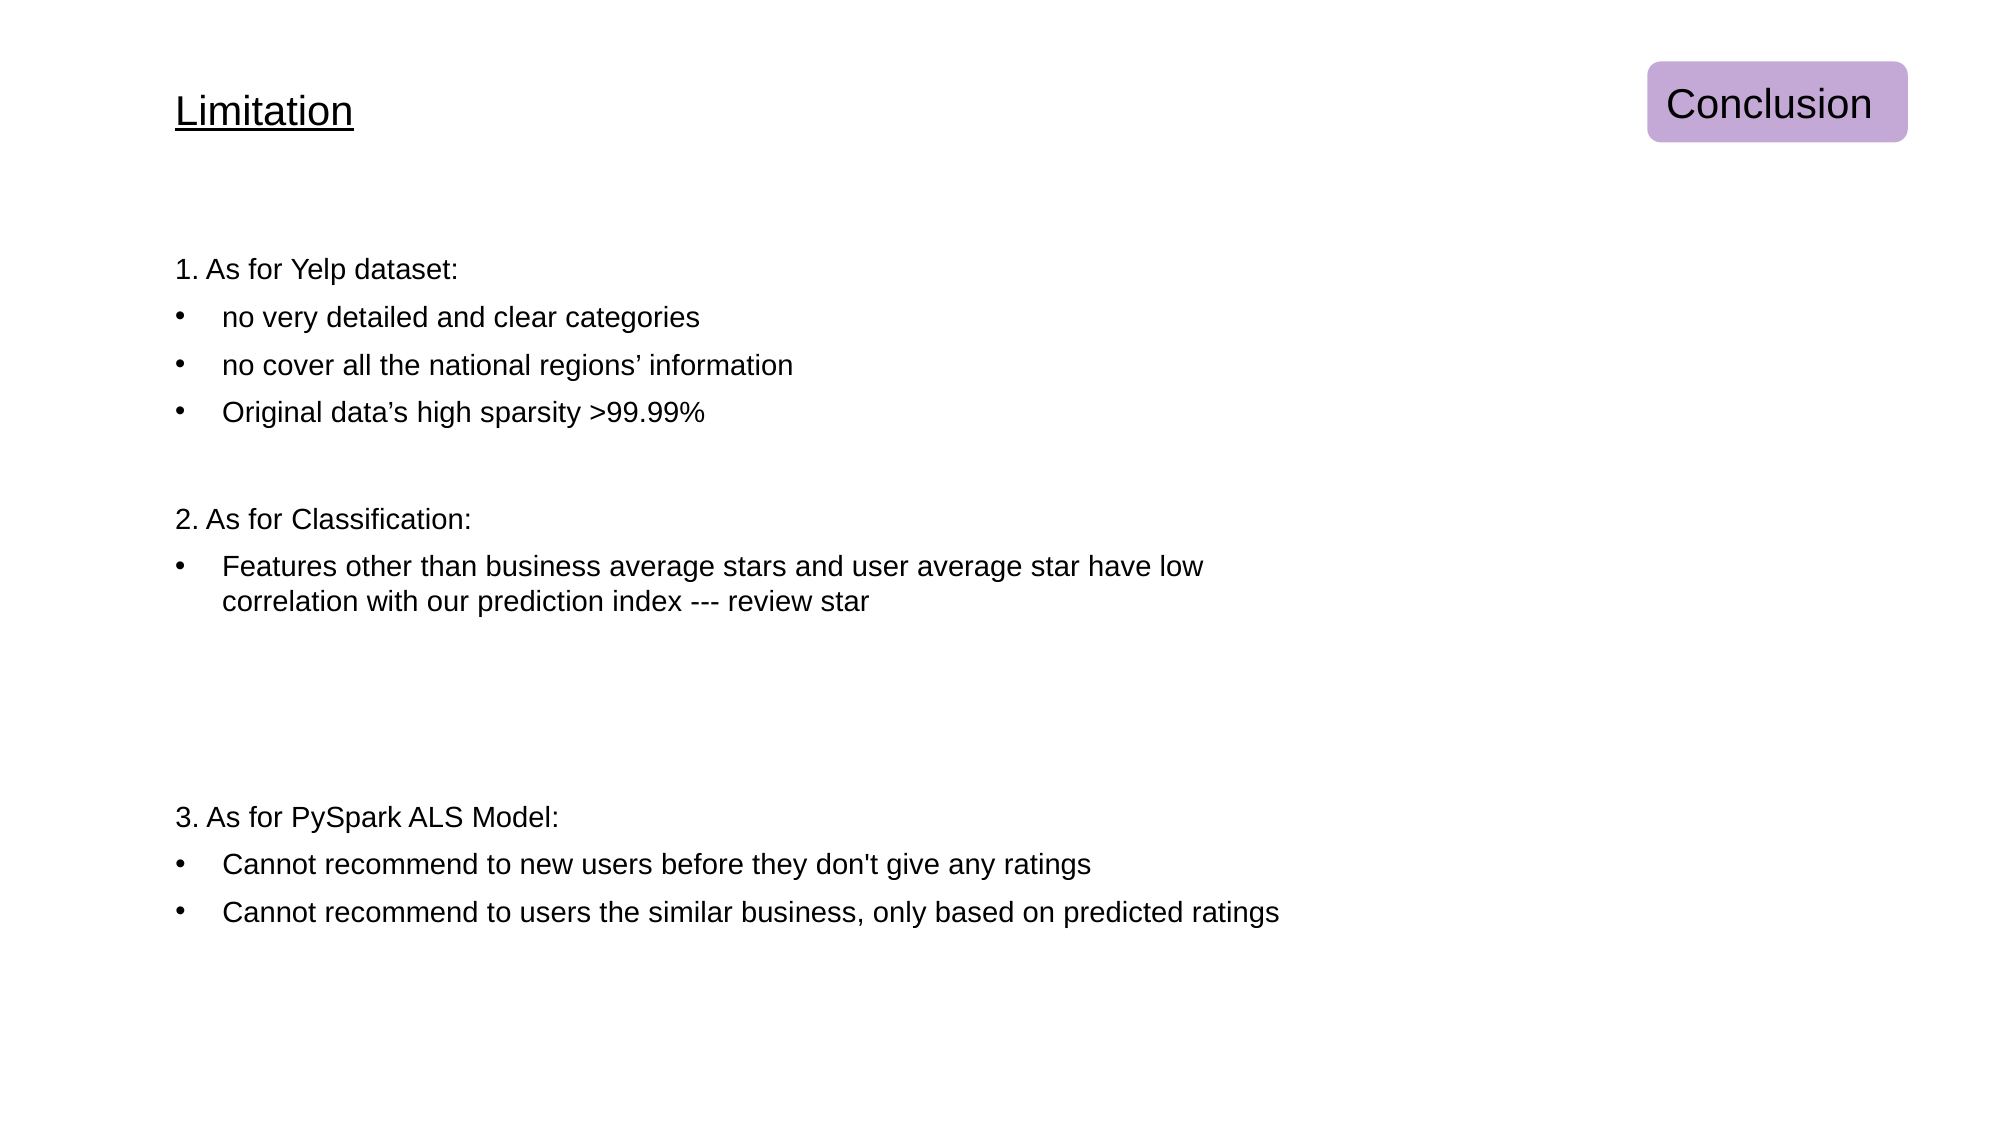

Conclusion
Limitation
1. As for Yelp dataset:
no very detailed and clear categories
no cover all the national regions’ information
Original data’s high sparsity >99.99%
2. As for Classification:
Features other than business average stars and user average star have low correlation with our prediction index --- review star
3. As for PySpark ALS Model:
Cannot recommend to new users before they don't give any ratings
Cannot recommend to users the similar business, only based on predicted ratings